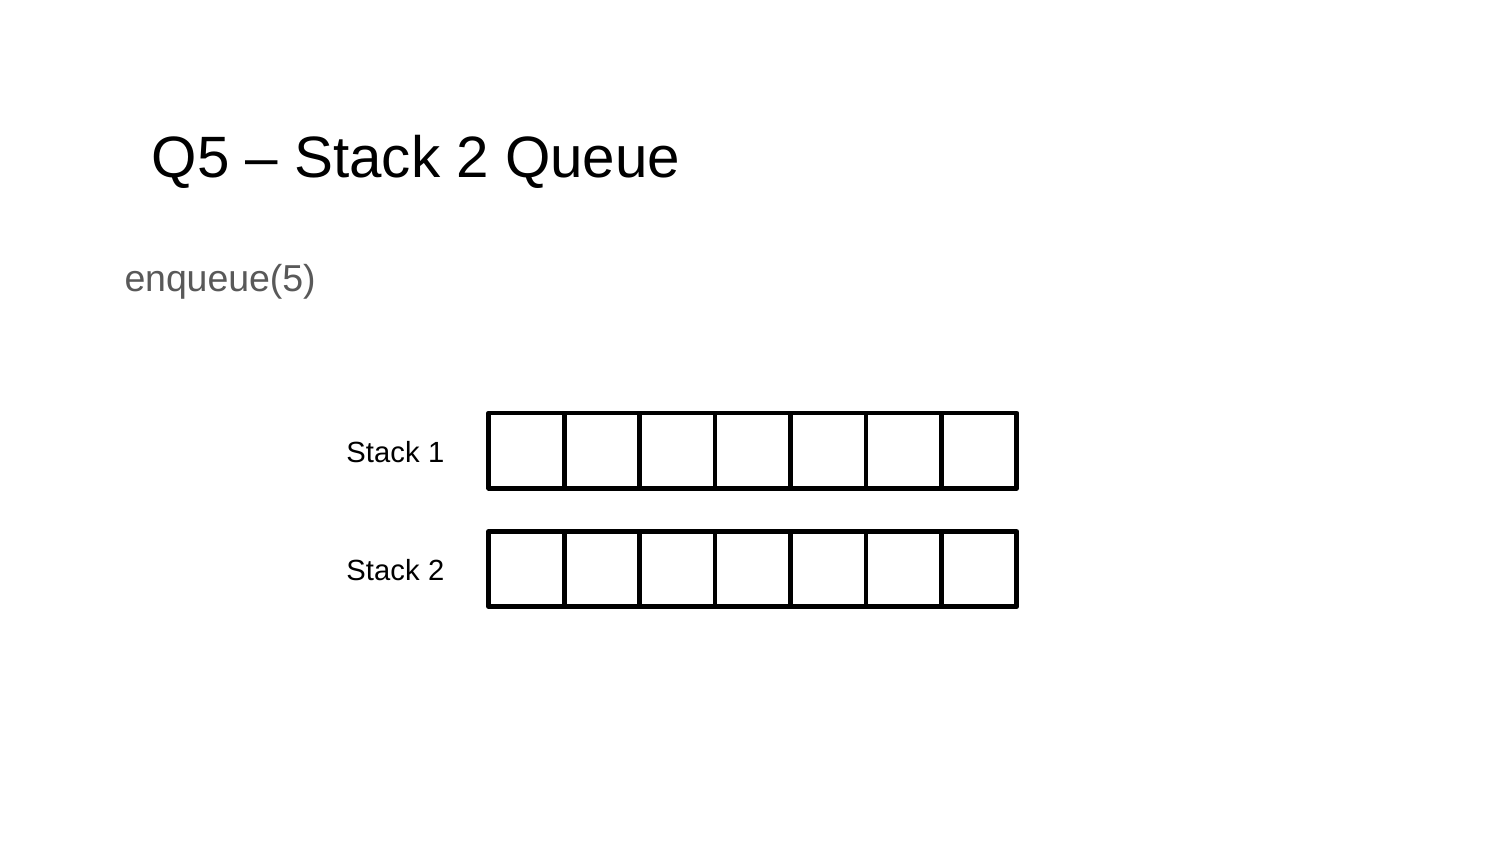

# Q5 – Stack 2 Queue
enqueue(5)

Stack 1

Stack 2